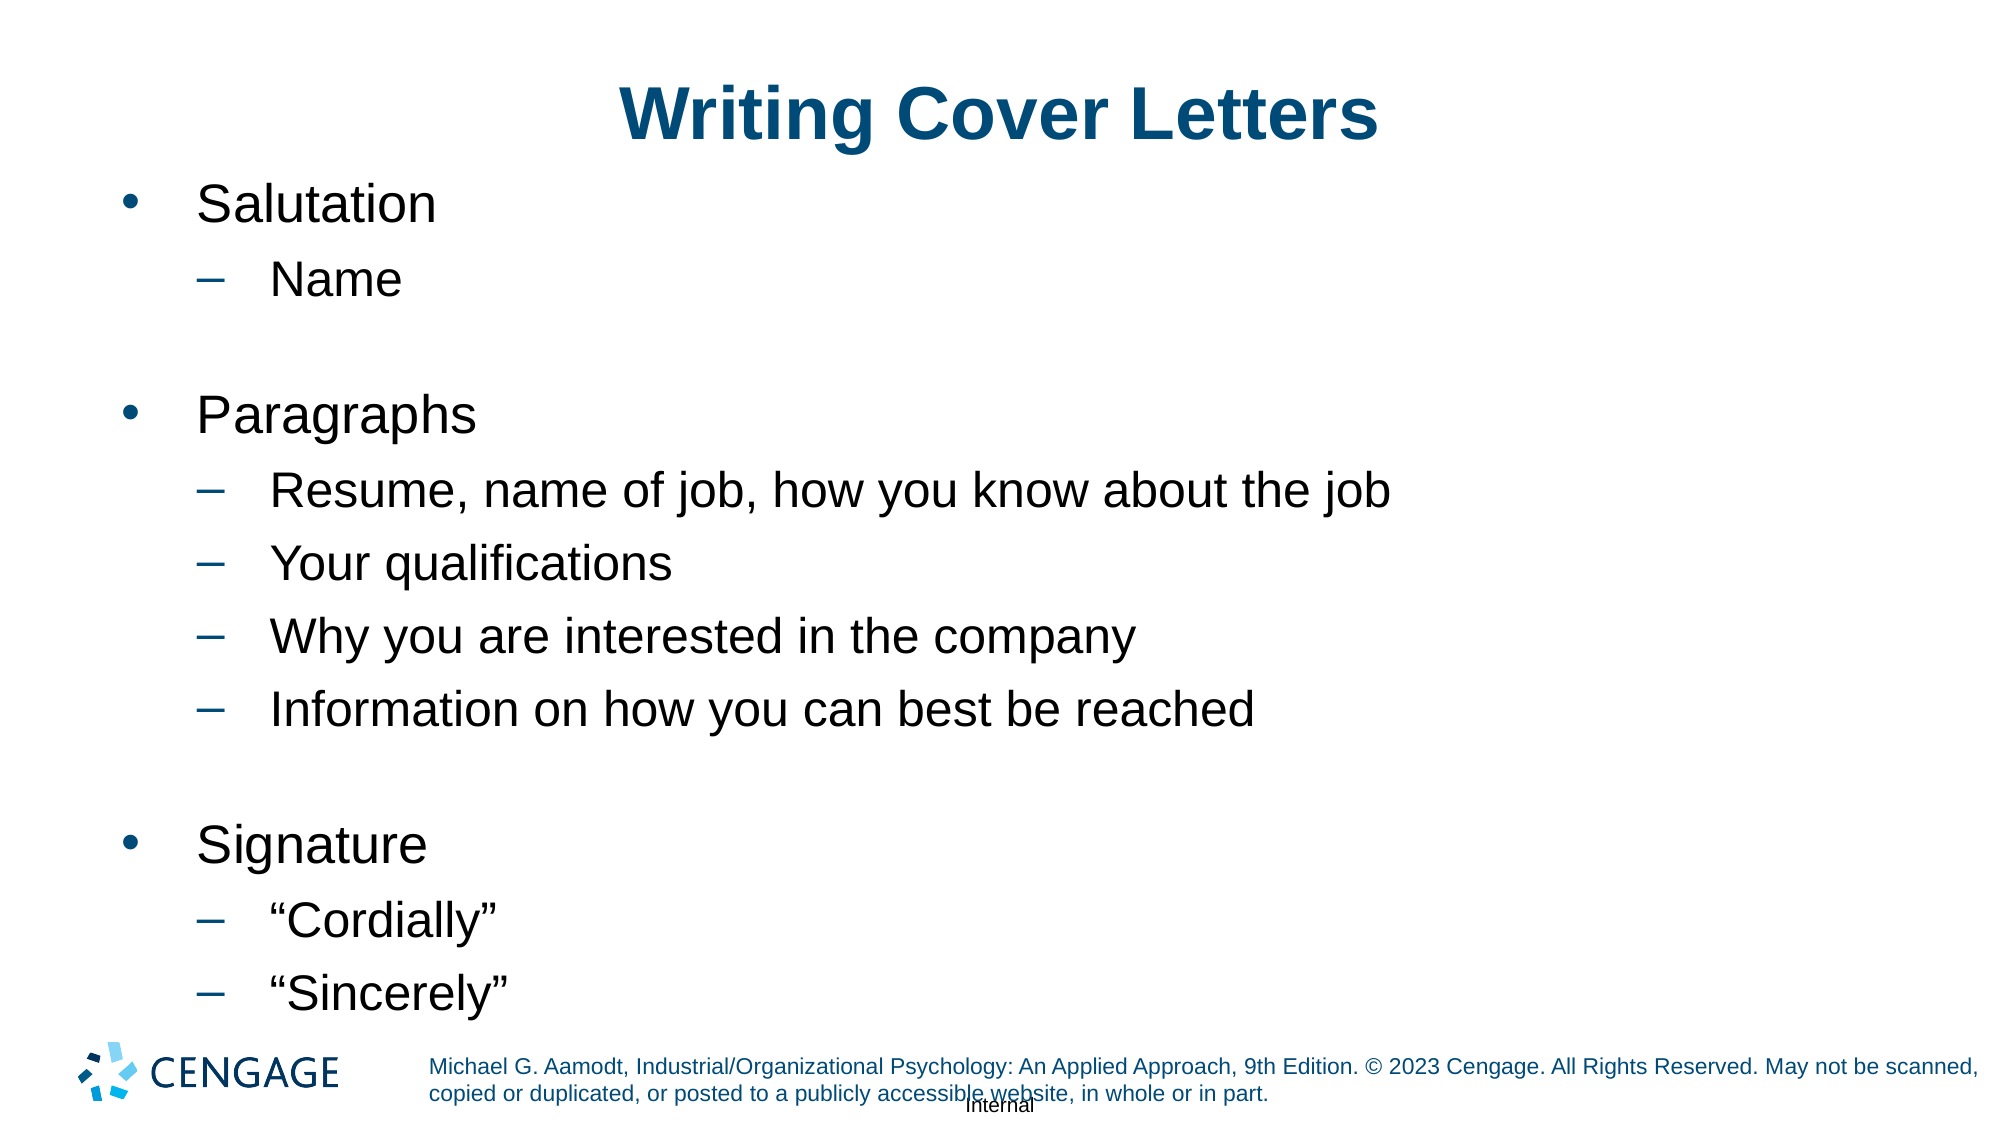

# Writing Cover Letters
Salutation
Name
Paragraphs
Resume, name of job, how you know about the job
Your qualifications
Why you are interested in the company
Information on how you can best be reached
Signature
“Cordially”
“Sincerely”